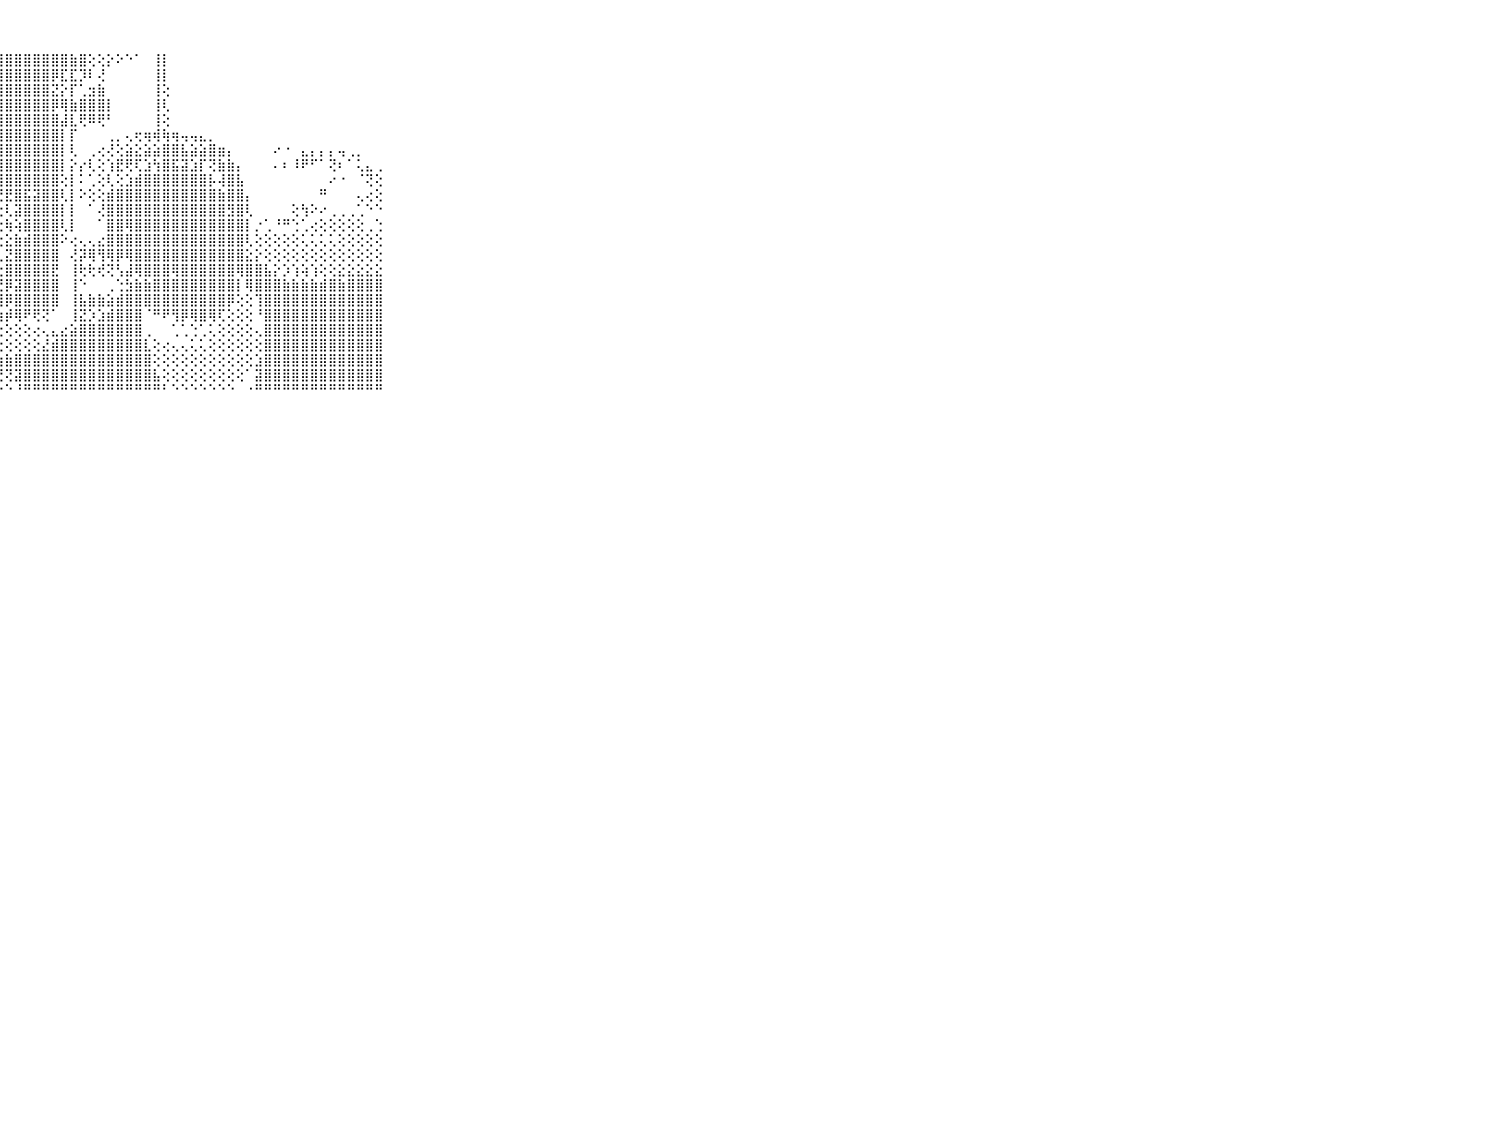

⠀⠀⠀⠀⠀⠀⠀⠀⠀⠀⠀⣿⣿⣿⣿⣿⣿⣿⣾⣿⣿⢝⢕⣿⣿⣿⣿⣿⣿⣿⣿⣿⣿⣿⣿⣷⣿⢕⢕⡕⠕⠑⠁⠀⢸⡇⠀⠀⠀⠀⠀⠀⠀⠀⠀⠀⠀⠀⠀⠀⠀⠀⠀⠀⠀⠀⠀⠀⠀⠀⠀⠀⠀⠀⠀⠀⠀⠀⠀⠀⠀
⠀⠀⠀⠀⠀⠀⠀⠀⠀⠀⠀⣿⣿⣿⣿⣿⣿⣿⣿⣿⣿⣧⣾⣿⣿⣿⣿⣿⣿⣿⣿⣿⣿⡿⣏⣏⡹⠇⢜⠀⠀⠀⠀⠀⢸⡇⠀⠀⠀⠀⠀⠀⠀⠀⠀⠀⠀⠀⠀⠀⠀⠀⠀⠀⠀⠀⠀⠀⠀⠀⠀⠀⠀⠀⠀⠀⠀⠀⠀⠀⠀
⠀⠀⠀⠀⠀⠀⠀⠀⠀⠀⠀⣿⣿⣿⣿⣿⣿⣿⣿⣿⣿⣿⣿⣿⣿⣿⣿⣿⣿⣿⣿⣿⣿⣝⡕⡏⢁⣲⣷⠀⠀⠀⠀⠀⢸⢕⠀⠀⠀⠀⠀⠀⠀⠀⠀⠀⠀⠀⠀⠀⠀⠀⠀⠀⠀⠀⠀⠀⠀⠀⠀⠀⠀⠀⠀⠀⠀⠀⠀⠀⠀
⠀⠀⠀⠀⠀⠀⠀⠀⠀⠀⠀⣿⣿⣿⣿⣿⣿⣿⣿⣿⣿⣿⡿⢿⣿⣿⣿⣿⣿⣿⣿⣿⣿⡿⢿⣷⣿⣿⣿⡇⠀⠀⠀⠀⢸⢇⠀⠀⠀⠀⠀⠀⠀⠀⠀⠀⠀⠀⠀⠀⠀⠀⠀⠀⠀⠀⠀⠀⠀⠀⠀⠀⠀⠀⠀⠀⠀⠀⠀⠀⠀
⠀⠀⠀⠀⠀⠀⠀⠀⠀⠀⠀⣿⣿⣿⣿⣿⣿⣿⣿⣿⡿⠑⠀⠀⠘⢻⣿⣿⣿⣿⣿⣿⣿⣿⣼⣇⢟⠿⢟⠃⠀⠀⠀⠀⢸⢕⠀⠀⠀⠀⠀⠀⠀⠀⠀⠀⠀⠀⠀⠀⠀⠀⠀⠀⠀⠀⠀⠀⠀⠀⠀⠀⠀⠀⠀⠀⠀⠀⠀⠀⠀
⠀⠀⠀⠀⠀⠀⠀⠀⠀⠀⠀⣿⣿⣿⣿⣿⣿⣿⣿⣿⠑⠀⠀⠀⠀⠅⢻⣿⣿⣿⣿⣿⣿⣿⡇⡏⠀⠀⠀⢀⡀⢄⢖⢶⢾⢷⢶⢤⢤⣄⡀⠀⠀⠀⠀⠀⠀⠀⠀⠀⠀⠀⠀⠀⠀⠀⠀⠀⠀⠀⠀⠀⠀⠀⠀⠀⠀⠀⠀⠀⠀
⠀⠀⠀⠀⠀⠀⠀⠀⠀⠀⠀⣿⣿⣿⣿⣿⣿⣿⣿⣿⡆⠀⠀⠀⠀⠀⠘⣿⣿⣿⣿⣿⣿⣿⡇⢇⠀⢀⢔⢜⢕⣵⣕⣵⣵⣿⣿⣧⣵⣵⣿⣶⡄⠀⠀⠀⠀⠔⠐⠀⣄⡄⡄⡄⢤⢀⡀⠀⠀⠀⠀⠀⠀⠀⠀⠀⠀⠀⠀⠀⠀
⠀⠀⠀⠀⠀⠀⠀⠀⠀⠀⠀⣿⣿⣿⣿⣿⣿⣿⣿⣿⣿⢄⠀⠀⠀⠀⠀⢸⣿⣿⣿⣿⣿⣿⡇⡕⡔⢇⢕⢱⣟⢟⢏⣱⢳⣿⣯⣽⣱⡏⢝⣷⣷⡄⠀⠀⠀⠄⠆⠸⠟⠋⠁⢝⠆⠁⢅⣄⢀⠀⠀⠀⠀⠀⠀⠀⠀⠀⠀⠀⠀
⠀⠀⠀⠀⠀⠀⠀⠀⠀⠀⠀⣿⣿⣿⣿⣿⣿⣿⣿⣿⣿⡇⠀⠀⠀⠀⠀⢸⣿⣿⣿⣿⣿⣿⢕⡇⠅⢁⢕⢇⢕⣱⣾⣿⣿⣿⣿⣿⣿⣿⡧⢼⣿⣧⠀⠀⠀⠀⠀⠀⠀⠀⠀⠔⠐⠀⠈⢝⢕⠀⠀⠀⠀⠀⠀⠀⠀⠀⠀⠀⠀
⠀⠀⠀⠀⠀⠀⠀⠀⠀⠀⠀⣿⣿⣿⣿⣿⣿⣿⣿⣿⣿⡇⠀⠀⠀⠀⠀⢜⣟⣿⣯⣽⣿⣿⢇⡇⠕⢕⢕⣾⣿⣿⣿⣿⣿⣿⣿⣿⣿⣿⣿⣷⣿⣿⡄⠀⠀⠀⠀⠀⠀⠀⠛⠀⠀⠀⢄⢔⢕⠀⠀⠀⠀⠀⠀⠀⠀⠀⠀⠀⠀
⠀⠀⠀⠀⠀⠀⠀⠀⠀⠀⠀⣿⣿⣿⣿⣿⣿⣿⣿⣿⣿⡇⠀⠀⠀⠀⠀⢕⢇⣽⣿⣿⣿⣿⡇⡇⠀⠁⢜⣿⣿⣿⣿⣿⣿⣿⣿⣿⣿⣿⣿⣿⣻⣿⢇⠀⠀⠀⠀⢕⢳⠕⠔⢀⢀⢀⢁⠑⠑⠀⠀⠀⠀⠀⠀⠀⠀⠀⠀⠀⠀
⠀⠀⠀⠀⠀⠀⠀⠀⠀⠀⠀⣿⣿⣿⣿⣿⣿⣿⣿⣿⣿⢕⠀⠀⠀⠀⠀⢕⢷⢵⣿⣿⣿⣿⢇⡇⠀⠀⠁⣿⣿⢿⣿⣿⣿⣿⣿⣿⣿⣿⣿⣿⣿⣿⡇⡐⢁⠘⠛⢑⢁⢔⢕⢕⢕⢕⢕⢀⢑⠀⠀⠀⠀⠀⠀⠀⠀⠀⠀⠀⠀
⠀⠀⠀⠀⠀⠀⠀⠀⠀⠀⠀⣿⣿⣿⣿⣿⣿⣿⣿⣿⡟⠀⠀⠀⠀⠀⠀⢕⣕⣷⣾⣿⣿⣿⠕⢔⢄⢄⣔⣿⣿⣿⣿⣿⣿⣿⣿⣿⣿⣿⣿⣿⣿⣿⢇⢕⢕⢕⢕⢕⢅⢅⢅⢅⢕⢕⢕⢕⢕⠀⠀⠀⠀⠀⠀⠀⠀⠀⠀⠀⠀
⠀⠀⠀⠀⠀⠀⠀⠀⠀⠀⠀⣿⣿⣿⣿⣿⣿⣿⣿⣿⡇⢀⠀⠀⠀⠀⠀⢄⣝⣿⣿⣿⣿⣿⠀⢜⡽⢿⢻⢿⡿⢿⣿⣿⣿⣿⣿⣿⣿⣿⣿⣿⣿⣿⣕⡕⢕⢕⢕⢕⢕⢕⢕⢕⢕⢕⢕⢕⢕⠀⠀⠀⠀⠀⠀⠀⠀⠀⠀⠀⠀
⠀⠀⠀⠀⠀⠀⠀⠀⠀⠀⠀⣿⣿⣿⣿⣿⣿⣿⣿⣿⡇⢅⠀⠀⠀⠀⠀⢕⣿⣿⣿⣿⣿⣟⠀⢸⢗⢗⢞⢝⢣⣼⢿⣿⣿⣿⢿⣿⣿⣿⣿⣿⣿⢿⣿⣿⣧⡕⡱⢱⢵⢱⢕⢕⣕⣕⣕⣕⣕⠀⠀⠀⠀⠀⠀⠀⠀⠀⠀⠀⠀
⠀⠀⠀⠀⠀⠀⠀⠀⠀⠀⠀⣿⣿⣿⣿⣿⣿⣿⣿⣿⡇⢕⢕⢕⢔⢕⢕⢜⡿⣽⣿⣿⣿⣿⠀⢸⠑⠀⠀⢀⢑⣳⣷⣷⣿⣿⣿⣿⣿⣿⣿⣿⣿⡇⢿⣿⣿⣿⣷⣷⣷⣷⣾⣿⣷⣿⣿⣿⣿⠀⠀⠀⠀⠀⠀⠀⠀⠀⠀⠀⠀
⠀⠀⠀⠀⠀⠀⠀⠀⠀⠀⠀⣿⣿⣿⣿⣿⣿⣿⣿⣿⢇⢕⢕⢕⢕⢕⢕⢸⡿⣿⣿⣿⣿⣿⠀⢸⣧⣷⣷⣵⣾⣿⣿⣿⣿⣿⣿⣿⣿⣿⣿⣿⡿⢕⢕⢹⣿⣿⣿⣿⣿⣿⣿⣿⣿⣿⣿⣿⣿⠀⠀⠀⠀⠀⠀⠀⠀⠀⠀⠀⠀
⠀⠀⠀⠀⠀⠀⠀⠀⠀⠀⠀⣿⣿⣿⣿⣿⣿⣿⣿⣯⢕⢕⢕⢕⢕⢕⢅⢱⡾⢿⠟⢟⢝⠁⠀⢸⣝⡱⣱⣾⣿⣿⣿⠈⠛⠟⢻⡿⢿⣿⢿⢏⢕⢕⢕⠘⣿⣿⣿⣿⣿⣿⣿⣿⣿⣿⣿⣿⣿⠀⠀⠀⠀⠀⠀⠀⠀⠀⠀⠀⠀
⠀⠀⠀⠀⠀⠀⠀⠀⠀⠀⠀⣿⣿⣿⣿⣿⣿⣿⣿⣯⣵⣵⣵⣷⢕⢑⢕⢕⢕⢕⢕⢔⢄⣄⣔⣵⣿⣿⣿⣿⣿⣿⣿⢀⠀⠀⢁⢁⢑⢁⢅⢕⢕⢕⢕⢄⣿⣿⣿⣿⣿⣿⣿⣿⣿⣿⣿⣿⣿⠀⠀⠀⠀⠀⠀⠀⠀⠀⠀⠀⠀
⠀⠀⠀⠀⠀⠀⠀⠀⠀⠀⠀⣿⣿⣿⣿⣿⣿⣿⣿⡿⢿⢟⢝⢕⢕⢕⢕⢕⢕⢕⢕⢕⣜⣾⣿⣿⣿⣿⣿⣿⣿⣿⣿⣇⢕⢔⢄⢄⢅⢅⢕⢕⢕⢕⢕⢕⣿⣿⣿⣿⣿⣿⣿⣿⣿⣿⣿⣿⣿⠀⠀⠀⠀⠀⠀⠀⠀⠀⠀⠀⠀
⠀⠀⠀⠀⠀⠀⠀⠀⠀⠀⠀⣿⣿⣿⣿⣿⢿⢟⢝⢵⢷⢷⢿⢷⢵⣵⣵⣷⣷⣿⣿⣿⣿⣿⣿⣿⣿⣿⣿⣿⣿⣿⣿⣿⢕⢕⢕⢕⢕⢕⢕⢕⢕⢕⢕⣱⣿⣿⣿⣿⣿⣿⣿⣿⣿⣿⣿⣿⣿⠀⠀⠀⠀⠀⠀⠀⠀⠀⠀⠀⠀
⠀⠀⠀⠀⠀⠀⠀⠀⠀⠀⠀⡿⢟⢻⢏⢕⣕⢕⢕⢕⢕⢕⢕⢝⢟⢟⢟⢟⢝⣽⣿⣿⣿⣿⣿⣿⣿⣿⣿⣿⣿⣿⣿⣿⣧⢕⢕⢕⢕⢕⢕⢕⢕⢕⠁⣽⣿⣿⣿⣿⣿⣿⣿⣿⣿⣿⣿⣿⣿⠀⠀⠀⠀⠀⠀⠀⠀⠀⠀⠀⠀
⠀⠀⠀⠀⠀⠀⠀⠀⠀⠀⠀⠑⠓⠚⠛⠛⠛⠛⠛⠛⠛⠛⠛⠛⠃⠑⠑⠑⠑⠘⠛⠛⠛⠛⠛⠛⠛⠛⠛⠛⠛⠛⠛⠛⠛⠃⠑⠑⠑⠑⠑⠑⠑⠀⠐⠛⠛⠛⠛⠛⠛⠛⠛⠛⠛⠛⠛⠛⠛⠀⠀⠀⠀⠀⠀⠀⠀⠀⠀⠀⠀